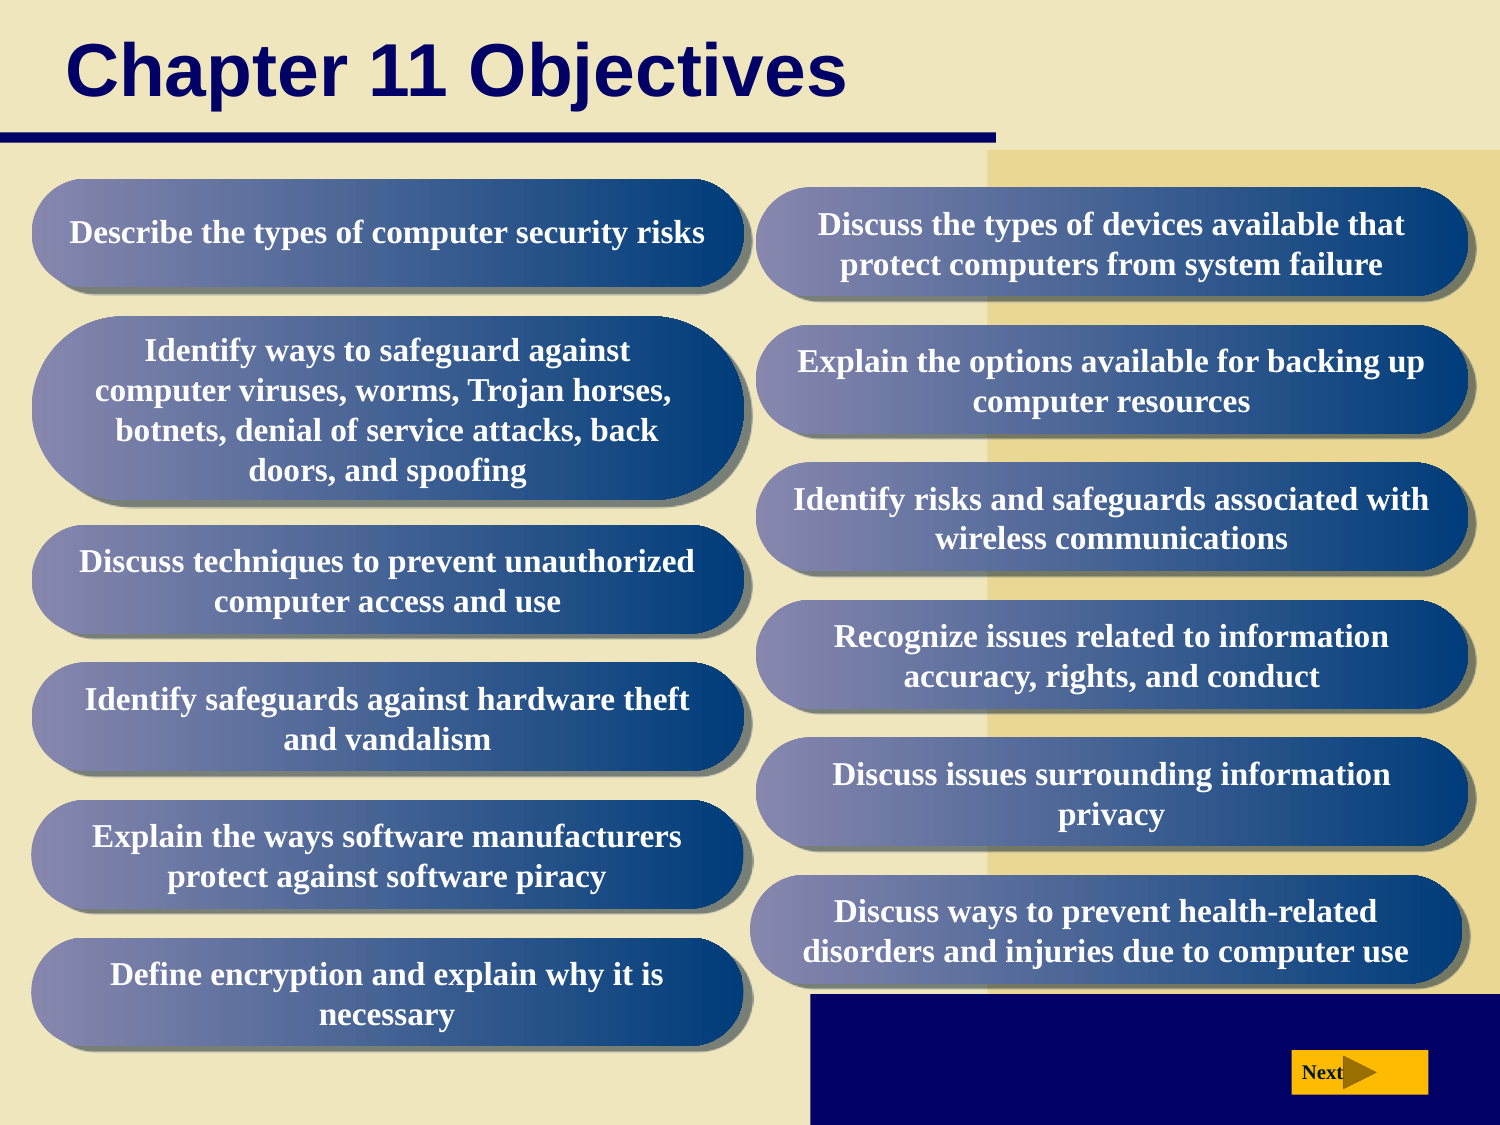

# Chapter 11 Objectives
Describe the types of computer security risks
Discuss the types of devices available that protect computers from system failure
Identify ways to safeguard against computer viruses, worms, Trojan horses,  botnets, denial of service attacks, back doors, and spoofing
Explain the options available for backing up computer resources
Identify risks and safeguards associated with wireless communications
Discuss techniques to prevent unauthorized computer access and use
Recognize issues related to information accuracy, rights, and conduct
Identify safeguards against hardware theft and vandalism
Discuss issues surrounding information privacy
Explain the ways software manufacturers protect against software piracy
Discuss ways to prevent health-related disorders and injuries due to computer use
Define encryption and explain why it is necessary

Next